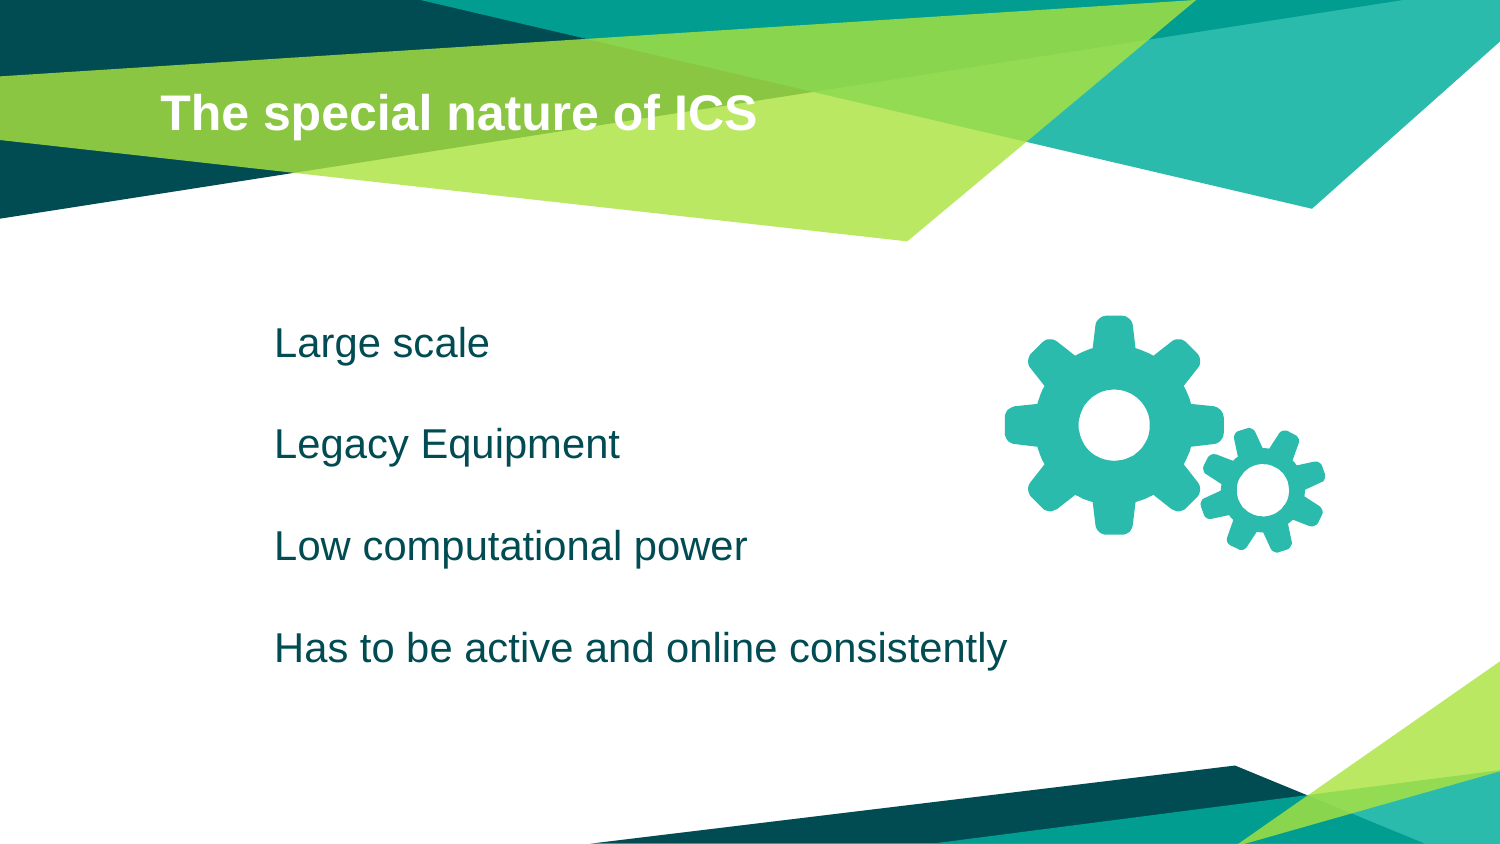

# The special nature of ICS
Large scale

Legacy Equipment
Low computational power
Has to be active and online consistently